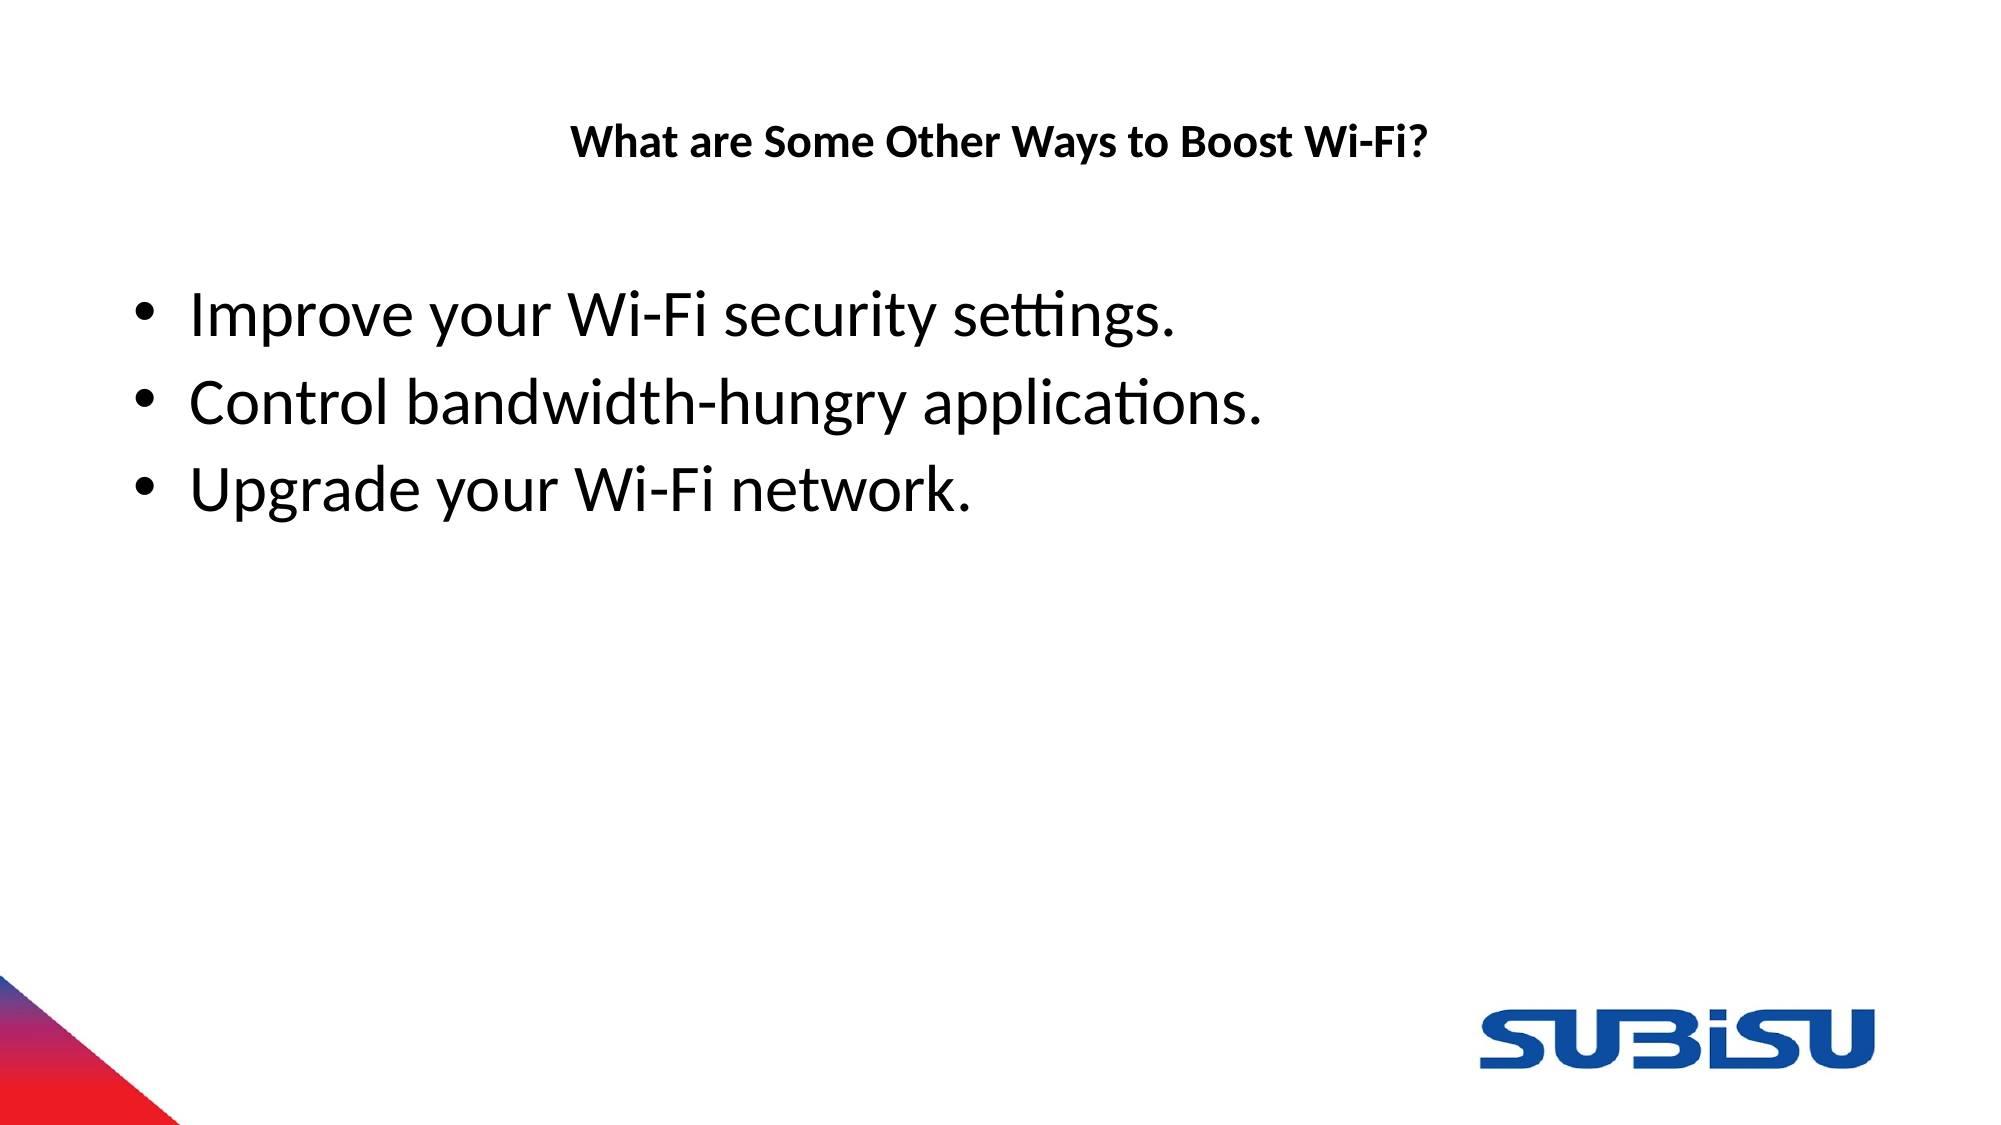

# What are Some Other Ways to Boost Wi-Fi?
Improve your Wi-Fi security settings.
Control bandwidth-hungry applications.
Upgrade your Wi-Fi network.